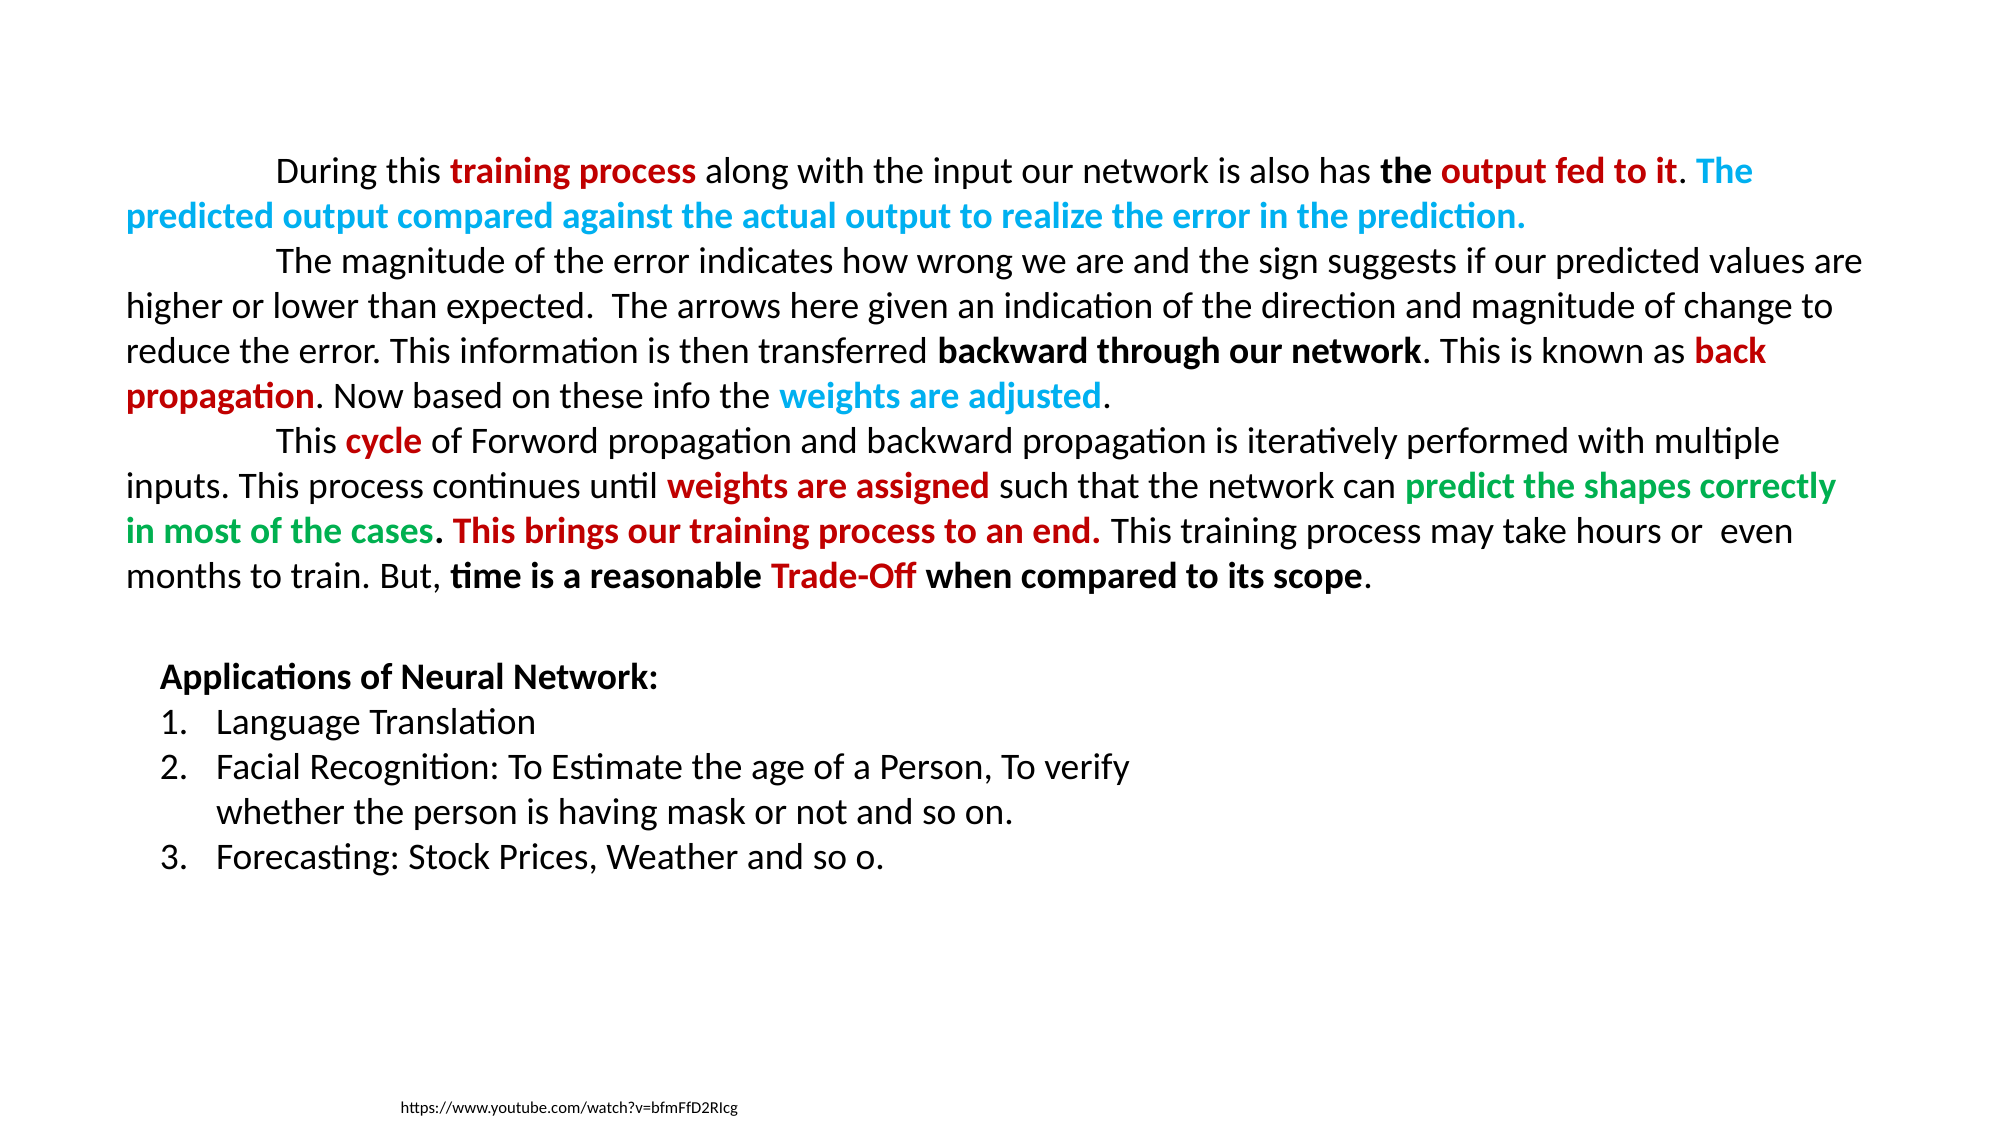

During this training process along with the input our network is also has the output fed to it. The predicted output compared against the actual output to realize the error in the prediction.
	The magnitude of the error indicates how wrong we are and the sign suggests if our predicted values are higher or lower than expected.  The arrows here given an indication of the direction and magnitude of change to reduce the error. This information is then transferred backward through our network. This is known as back propagation. Now based on these info the weights are adjusted.
	This cycle of Forword propagation and backward propagation is iteratively performed with multiple inputs. This process continues until weights are assigned such that the network can predict the shapes correctly in most of the cases. This brings our training process to an end. This training process may take hours or  even months to train. But, time is a reasonable Trade-Off when compared to its scope.
Applications of Neural Network:
Language Translation
Facial Recognition: To Estimate the age of a Person, To verify whether the person is having mask or not and so on.
Forecasting: Stock Prices, Weather and so o.

https://www.youtube.com/watch?v=bfmFfD2RIcg